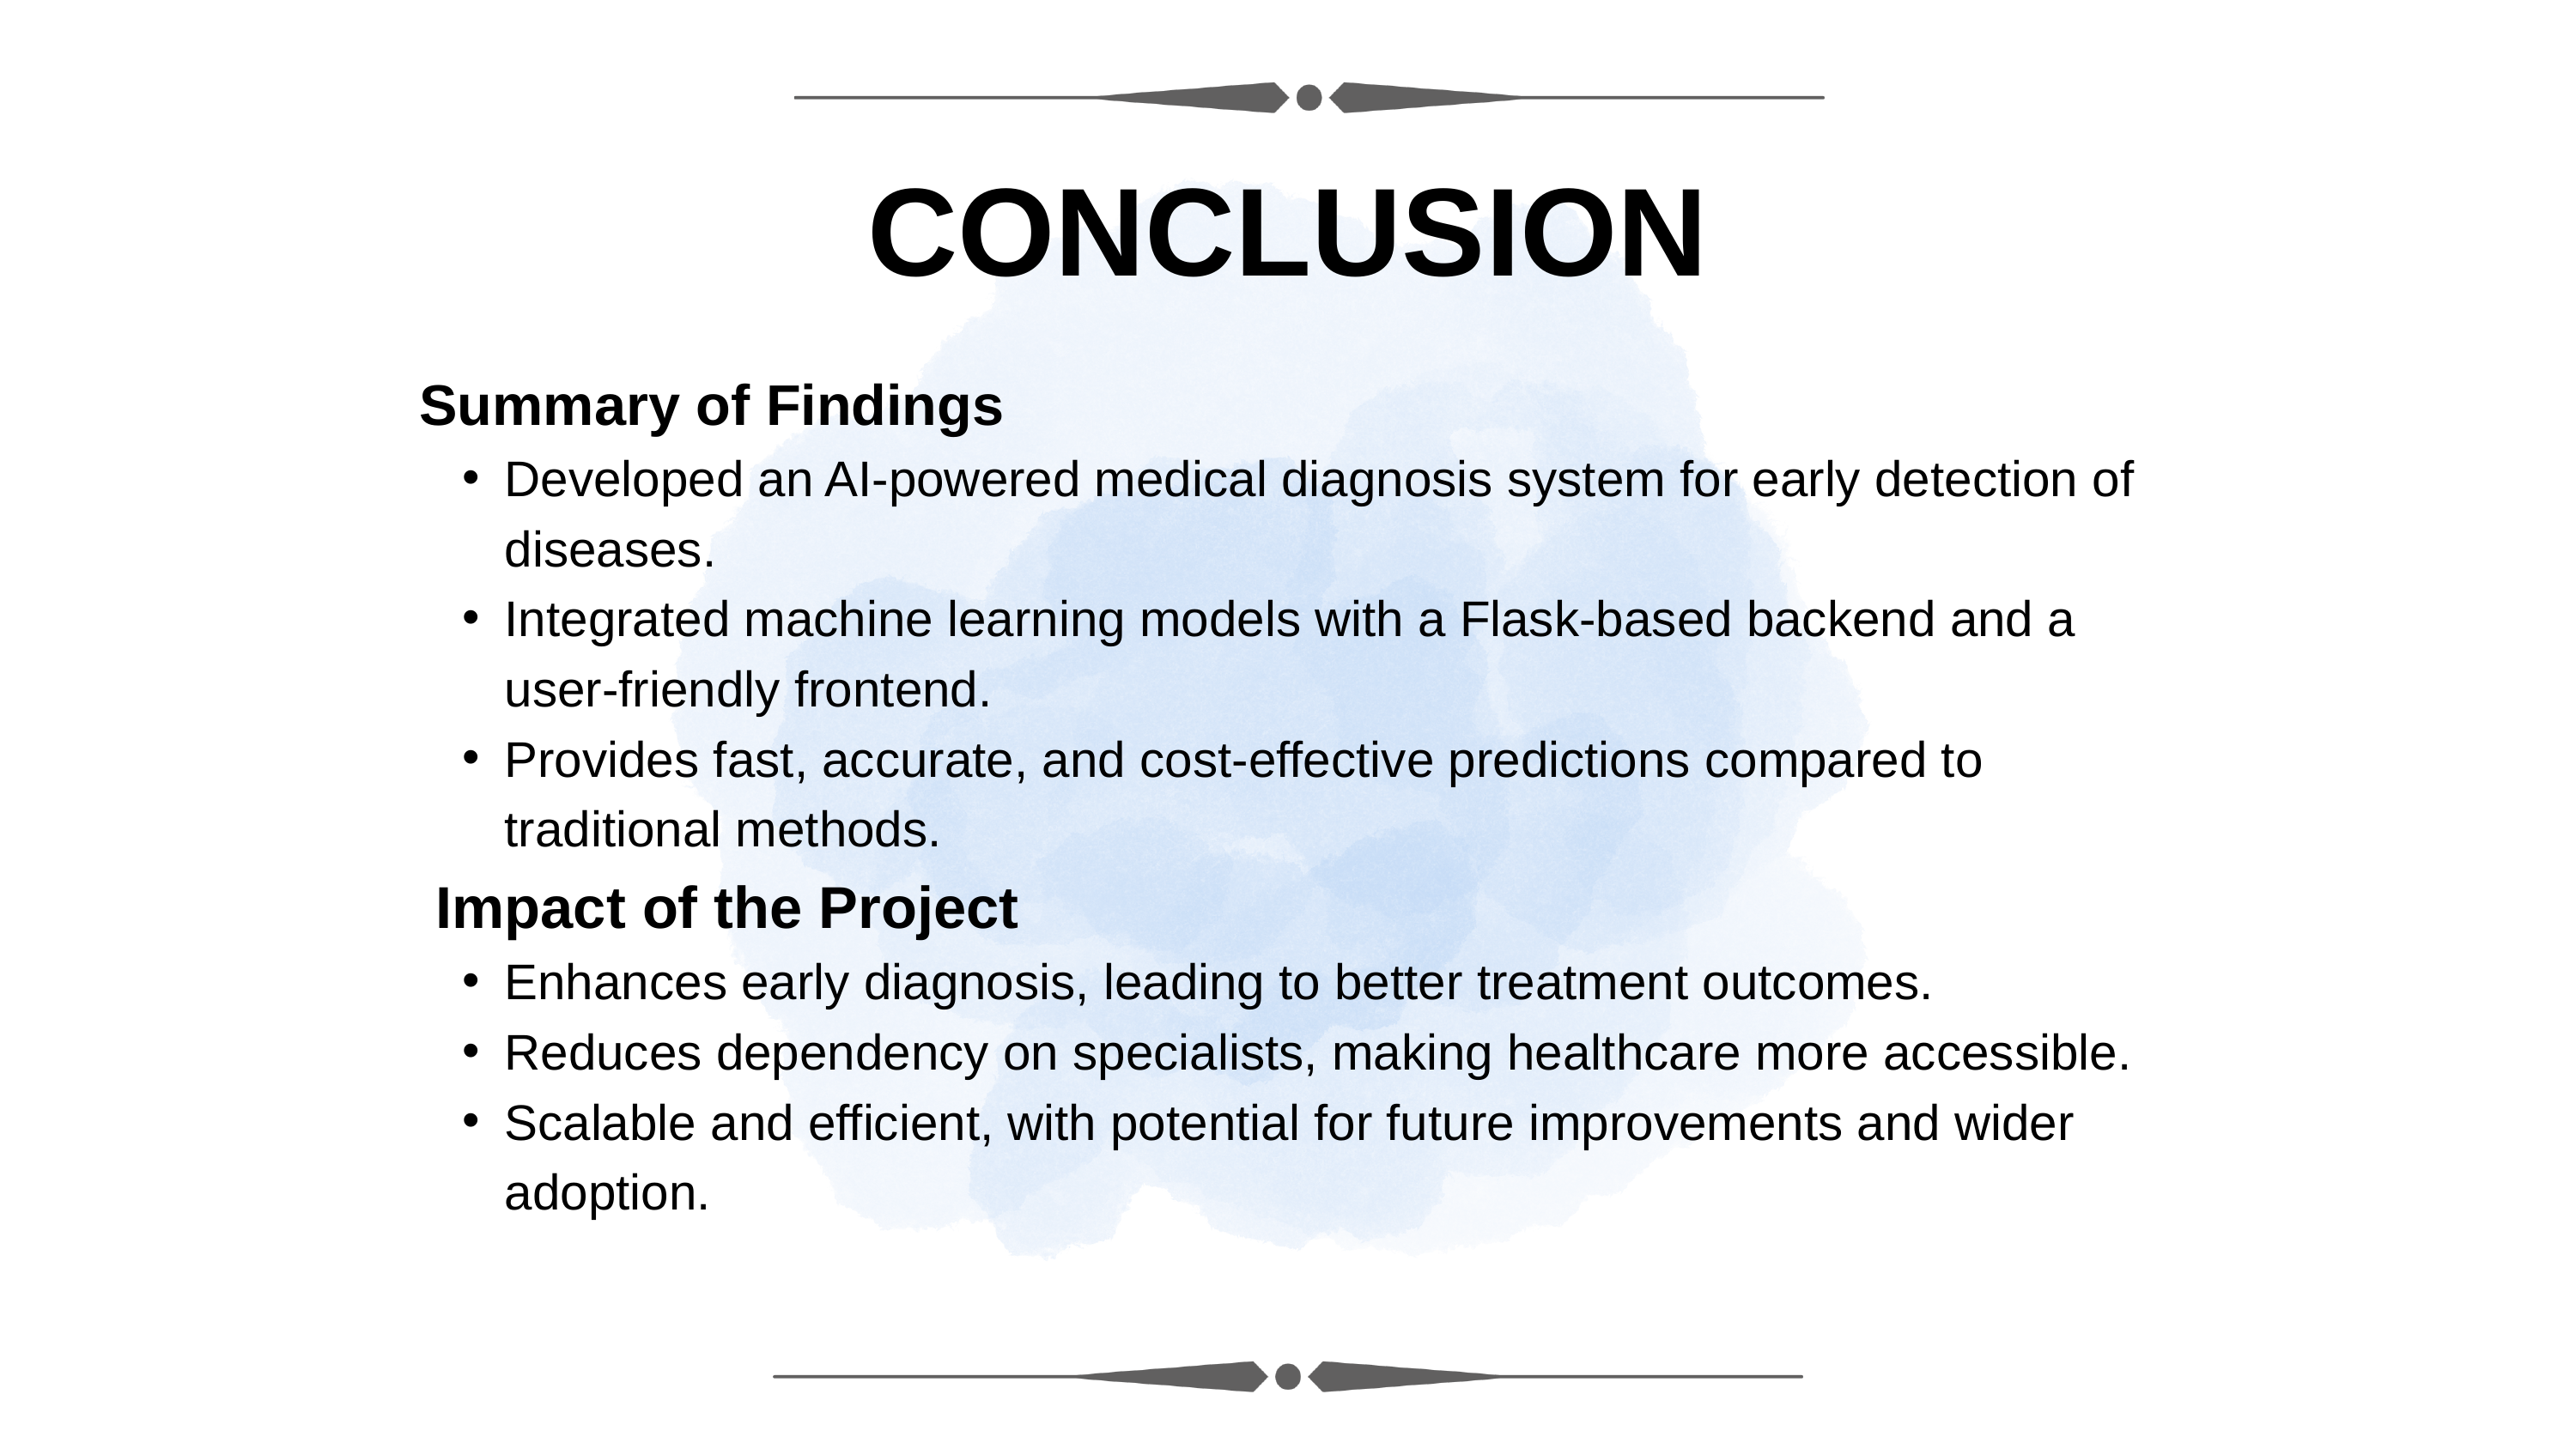

CONCLUSION

Summary of Findings
Developed an AI-powered medical diagnosis system for early detection of diseases.
Integrated machine learning models with a Flask-based backend and a user-friendly frontend.
Provides fast, accurate, and cost-effective predictions compared to traditional methods.
 Impact of the Project
Enhances early diagnosis, leading to better treatment outcomes.
Reduces dependency on specialists, making healthcare more accessible.
Scalable and efficient, with potential for future improvements and wider adoption.